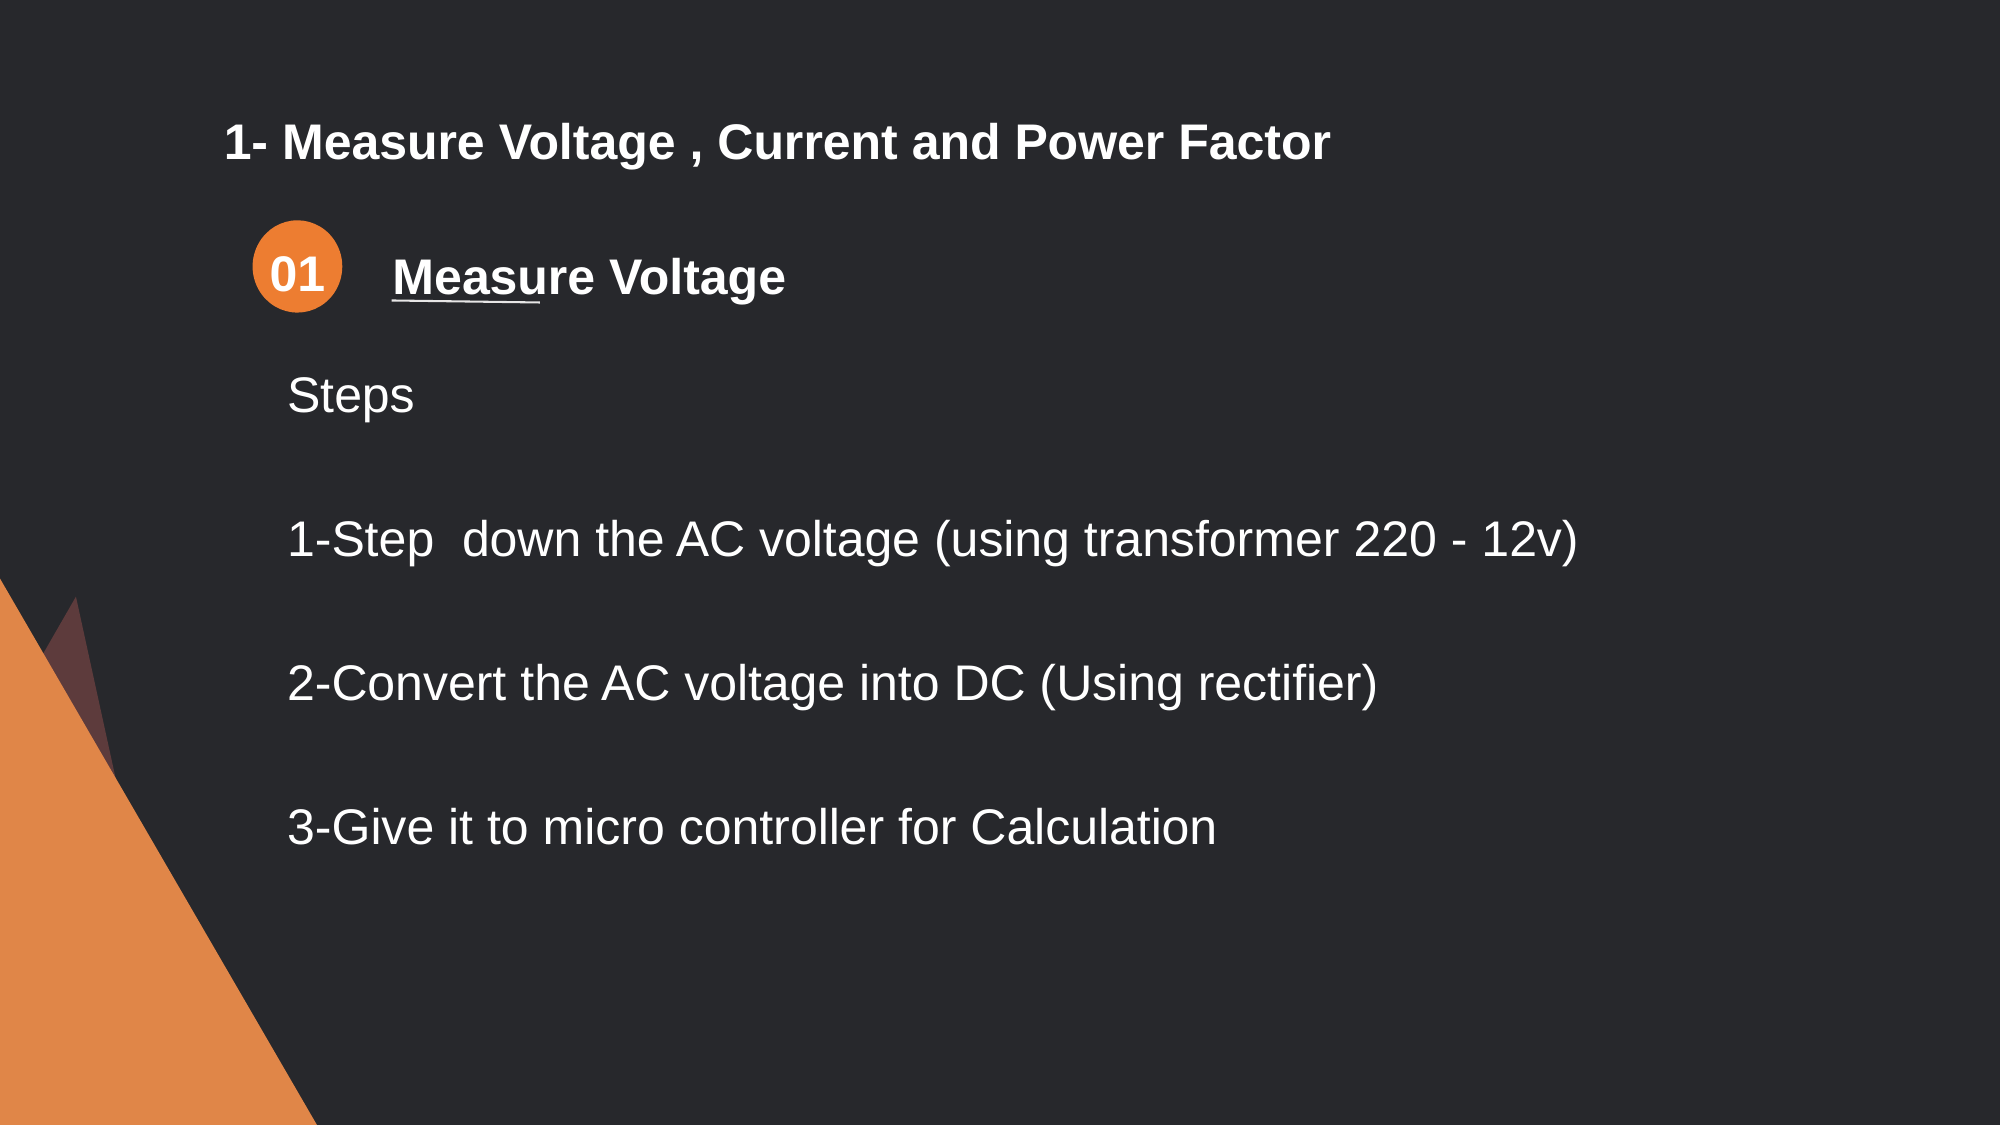

1- Measure Voltage , Current and Power Factor
01
Measure Voltage
Steps
1-Step  down the AC voltage (using transformer 220 - 12v)
2-Convert the AC voltage into DC (Using rectifier)
3-Give it to micro controller for Calculation